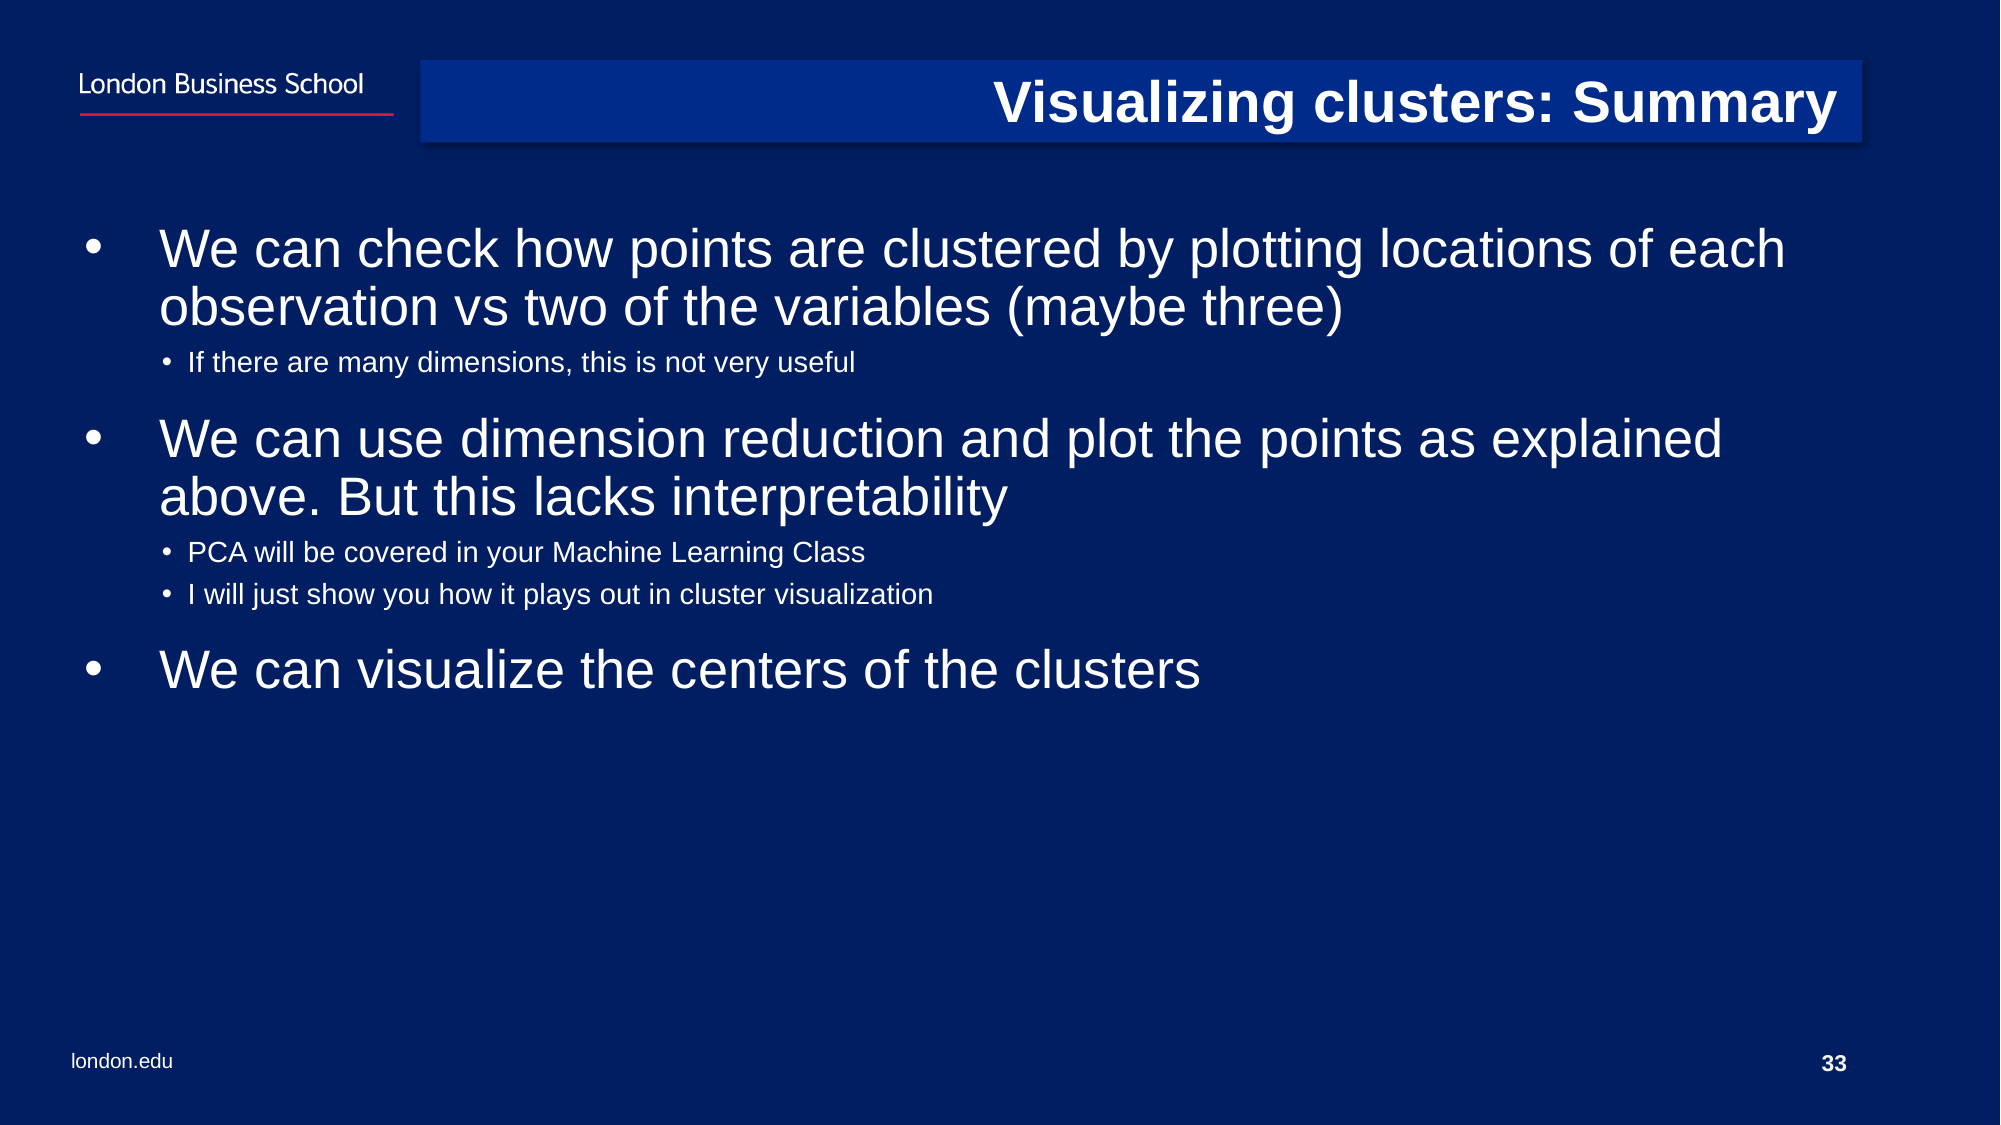

# Visualizing clusters: Summary
We can check how points are clustered by plotting locations of each observation vs two of the variables (maybe three)
If there are many dimensions, this is not very useful
We can use dimension reduction and plot the points as explained above. But this lacks interpretability
PCA will be covered in your Machine Learning Class
I will just show you how it plays out in cluster visualization
We can visualize the centers of the clusters